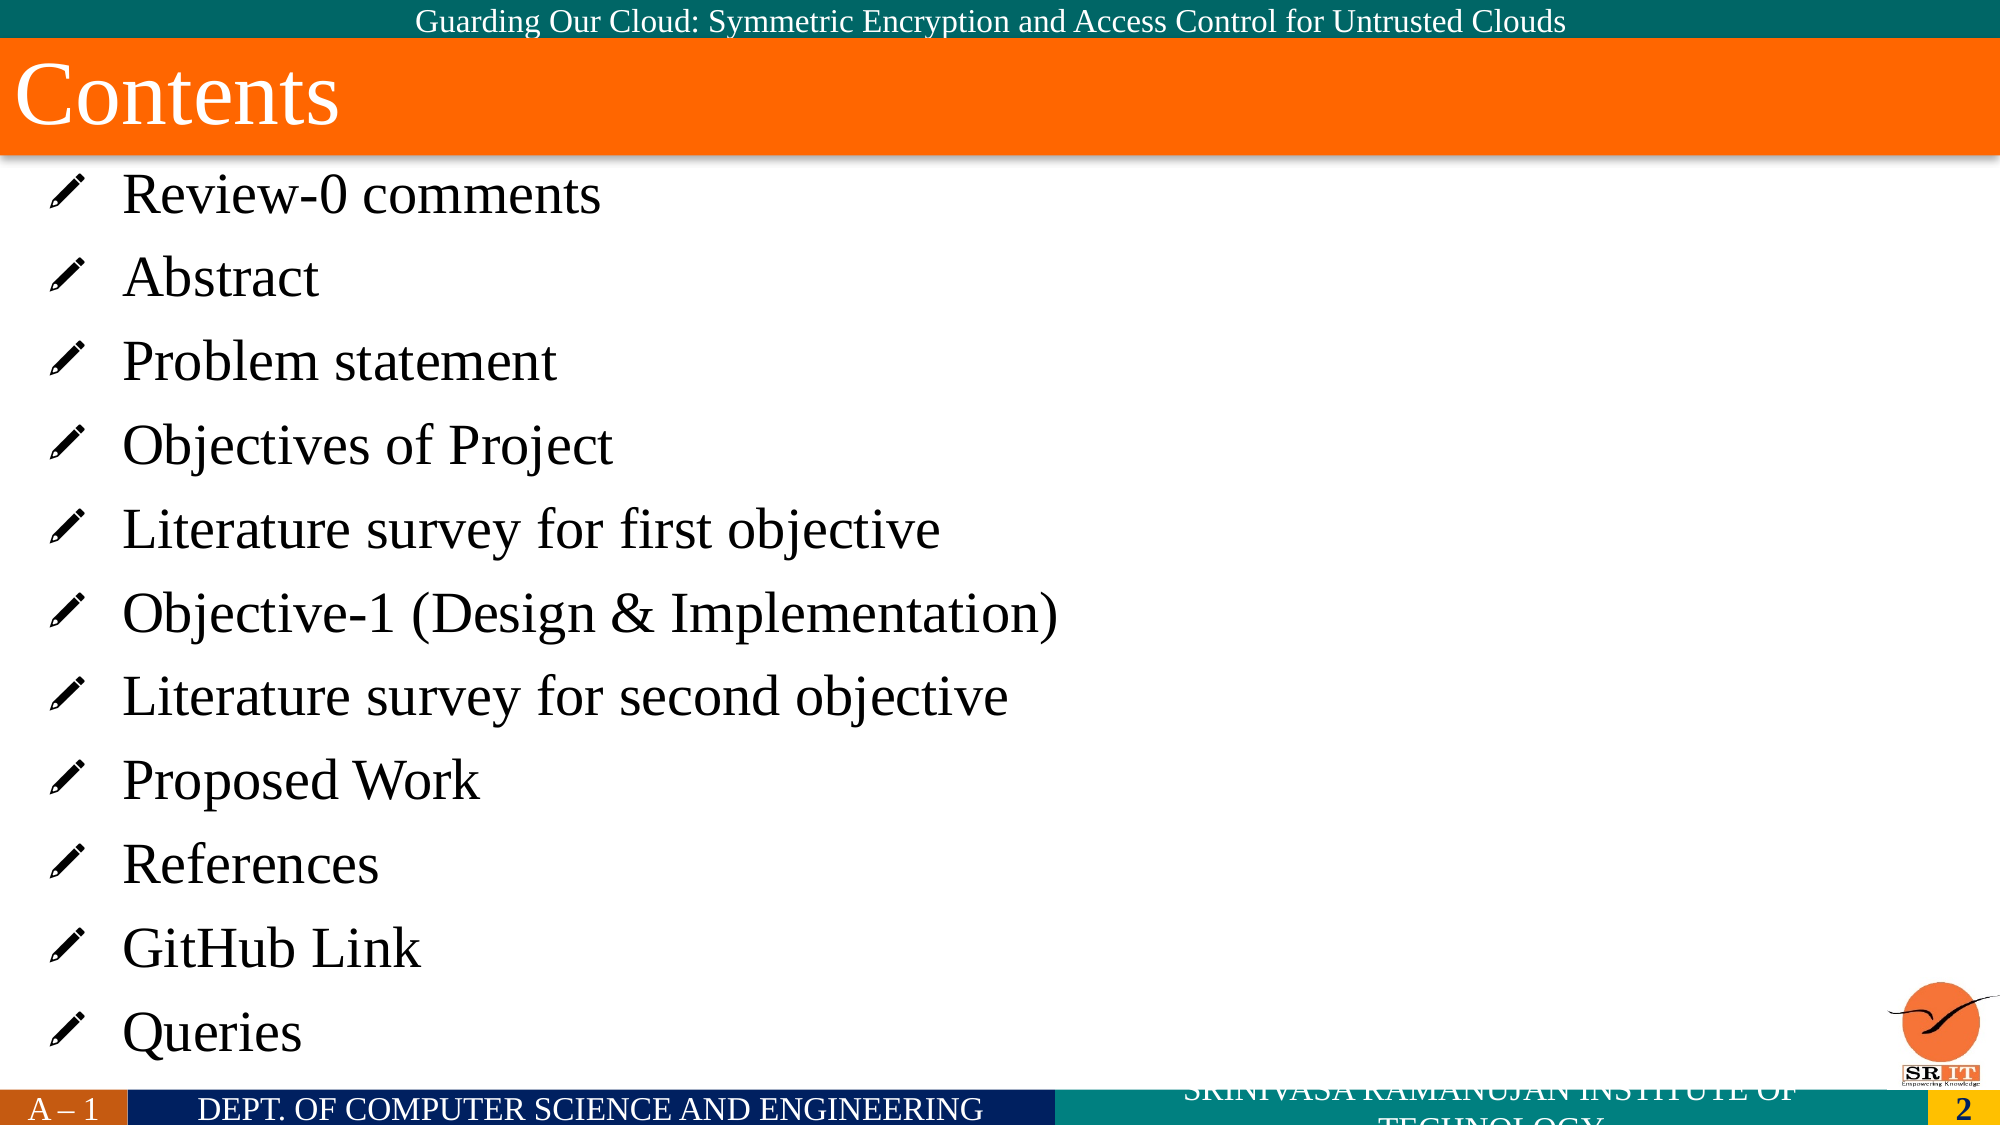

Contents
# Review-0 comments
Abstract
Problem statement
Objectives of Project
Literature survey for first objective
Objective-1 (Design & Implementation)
Literature survey for second objective
Proposed Work
References
GitHub Link
Queries